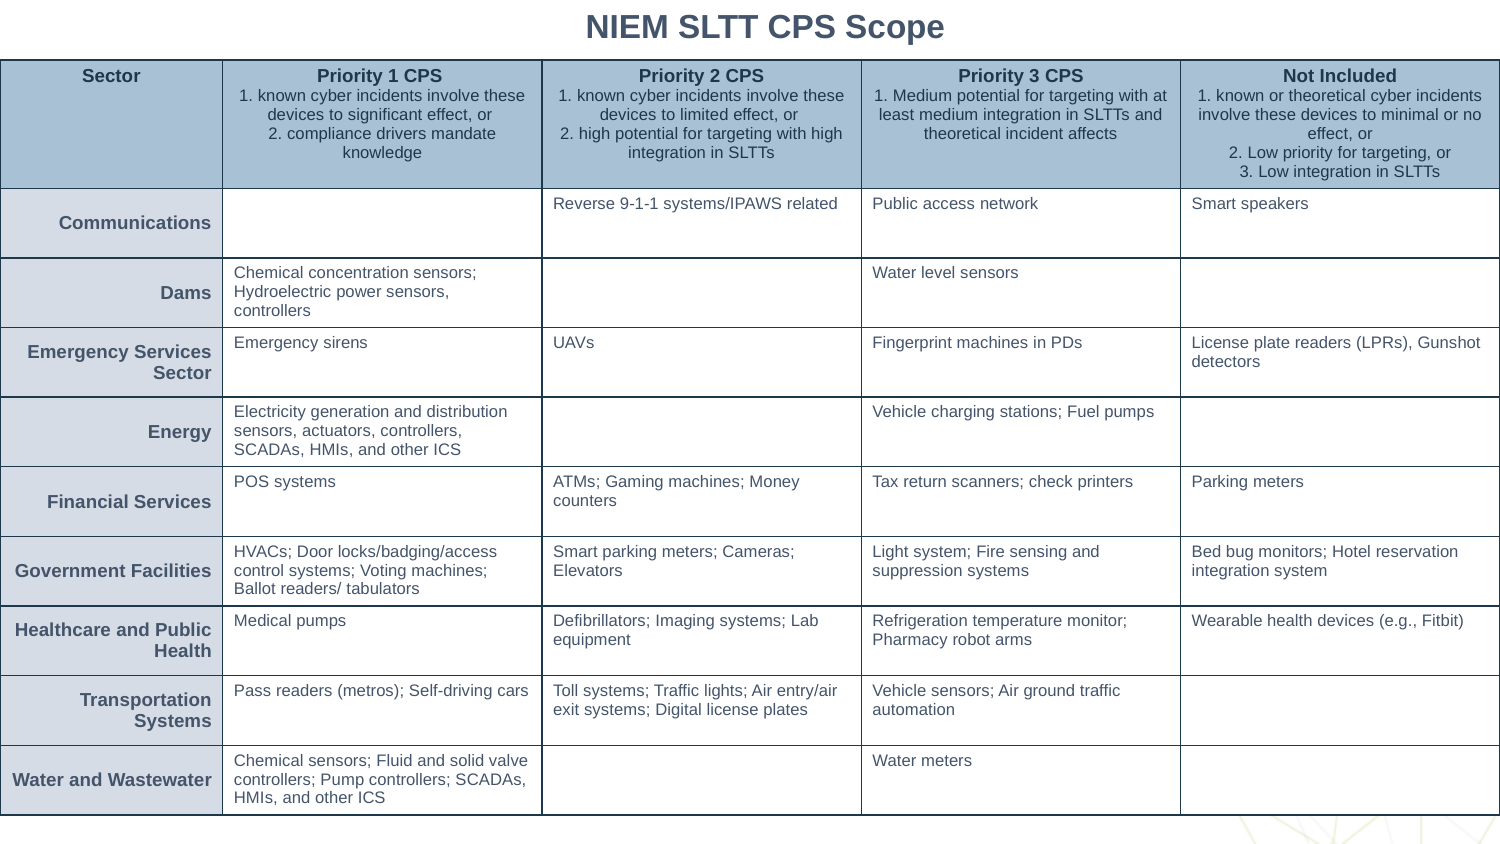

NIEM SLTT CPS Scope
| Sector | Priority 1 CPS 1. known cyber incidents involve these devices to significant effect, or 2. compliance drivers mandate knowledge | Priority 2 CPS 1. known cyber incidents involve these devices to limited effect, or 2. high potential for targeting with high integration in SLTTs | Priority 3 CPS 1. Medium potential for targeting with at least medium integration in SLTTs and theoretical incident affects | Not Included 1. known or theoretical cyber incidents involve these devices to minimal or no effect, or 2. Low priority for targeting, or 3. Low integration in SLTTs |
| --- | --- | --- | --- | --- |
| Communications |  | Reverse 9-1-1 systems/IPAWS related | Public access network | Smart speakers |
| Dams | Chemical concentration sensors; Hydroelectric power sensors, controllers |  | Water level sensors |  |
| Emergency Services Sector | Emergency sirens | UAVs | Fingerprint machines in PDs | License plate readers (LPRs), Gunshot detectors |
| Energy | Electricity generation and distribution sensors, actuators, controllers, SCADAs, HMIs, and other ICS |  | Vehicle charging stations; Fuel pumps |  |
| Financial Services | POS systems | ATMs; Gaming machines; Money counters | Tax return scanners; check printers | Parking meters |
| Government Facilities | HVACs; Door locks/badging/access control systems; Voting machines; Ballot readers/ tabulators | Smart parking meters; Cameras; Elevators | Light system; Fire sensing and suppression systems | Bed bug monitors; Hotel reservation integration system |
| Healthcare and Public Health | Medical pumps | Defibrillators; Imaging systems; Lab equipment | Refrigeration temperature monitor; Pharmacy robot arms | Wearable health devices (e.g., Fitbit) |
| Transportation Systems | Pass readers (metros); Self-driving cars | Toll systems; Traffic lights; Air entry/air exit systems; Digital license plates | Vehicle sensors; Air ground traffic automation |  |
| Water and Wastewater | Chemical sensors; Fluid and solid valve controllers; Pump controllers; SCADAs, HMIs, and other ICS |  | Water meters |  |